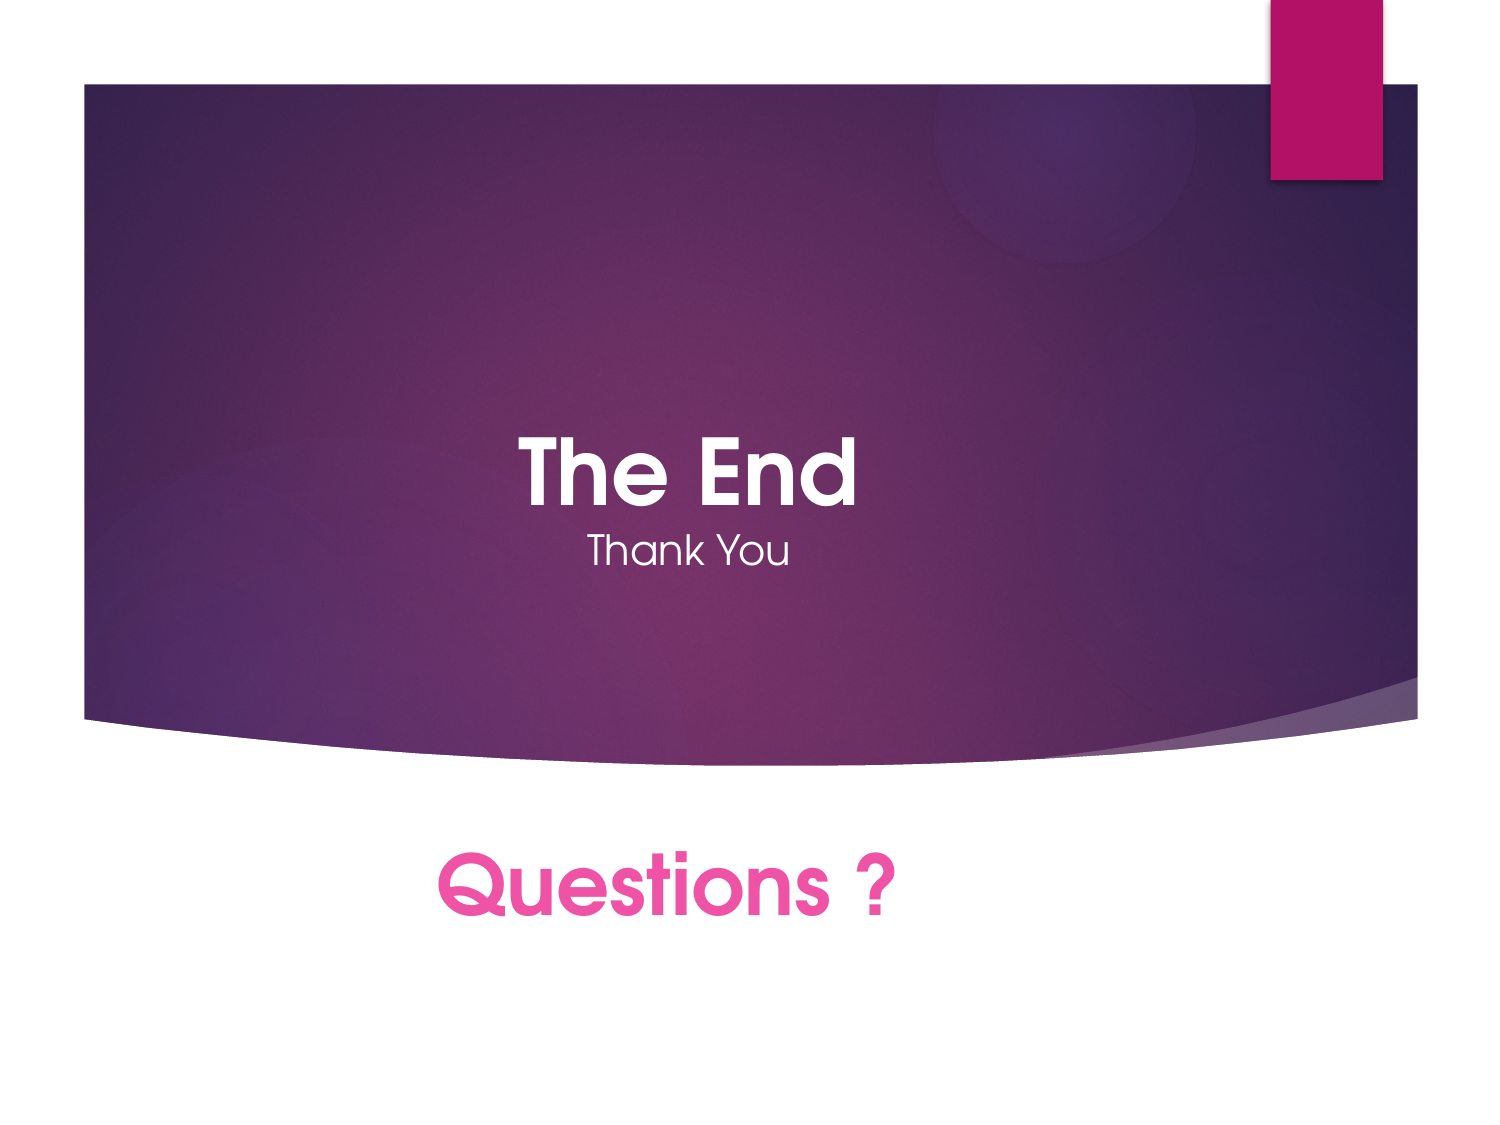

# The End Thank You
Questions ?